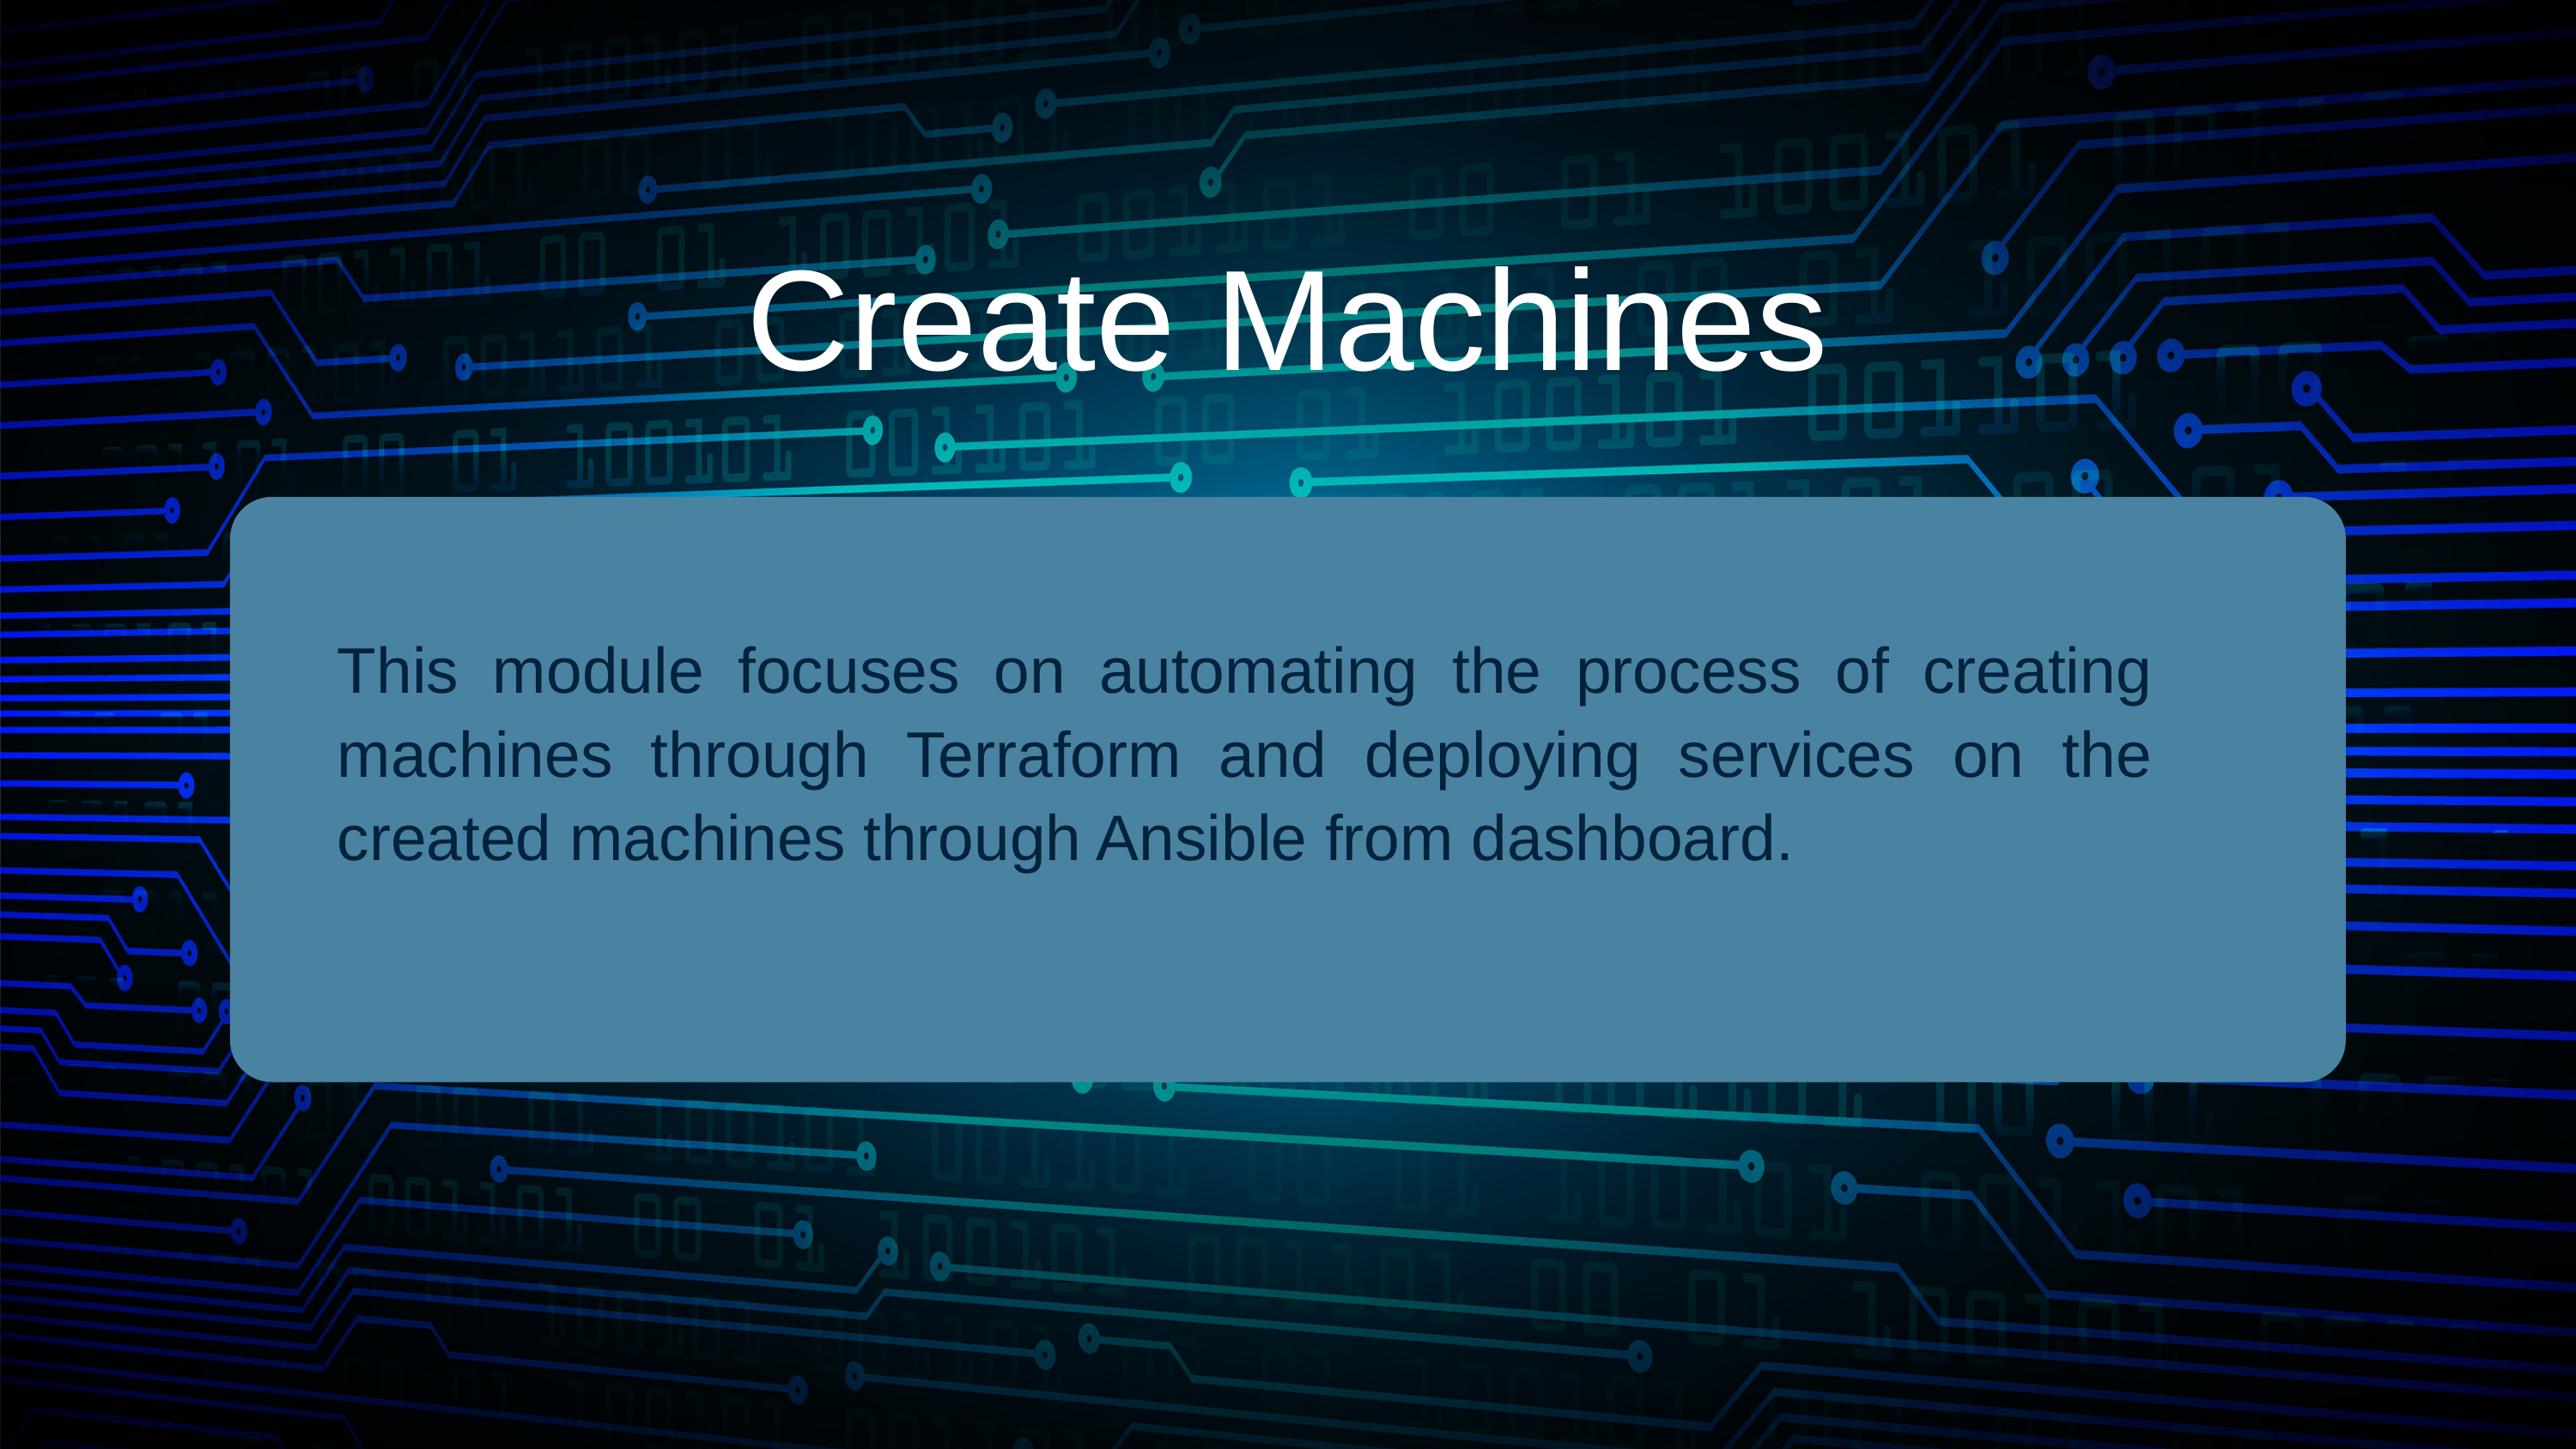

Create Machines

This module focuses on automating the process of creating machines through Terraform and deploying services on the created machines through Ansible from dashboard.